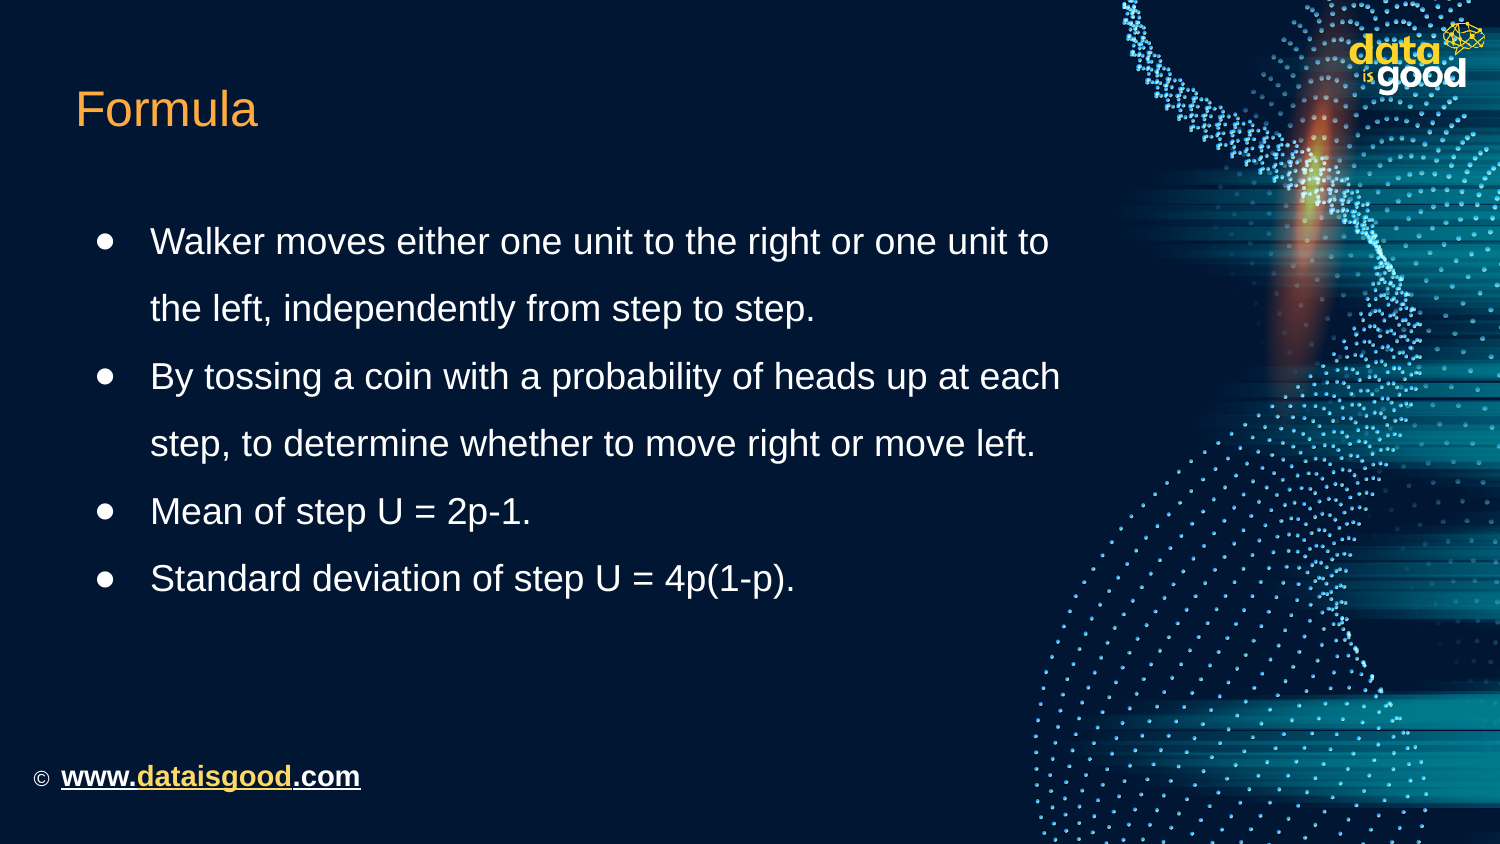

# Formula
Walker moves either one unit to the right or one unit to the left, independently from step to step.
By tossing a coin with a probability of heads up at each step, to determine whether to move right or move left.
Mean of step U = 2p-1.
Standard deviation of step U = 4p(1-p).